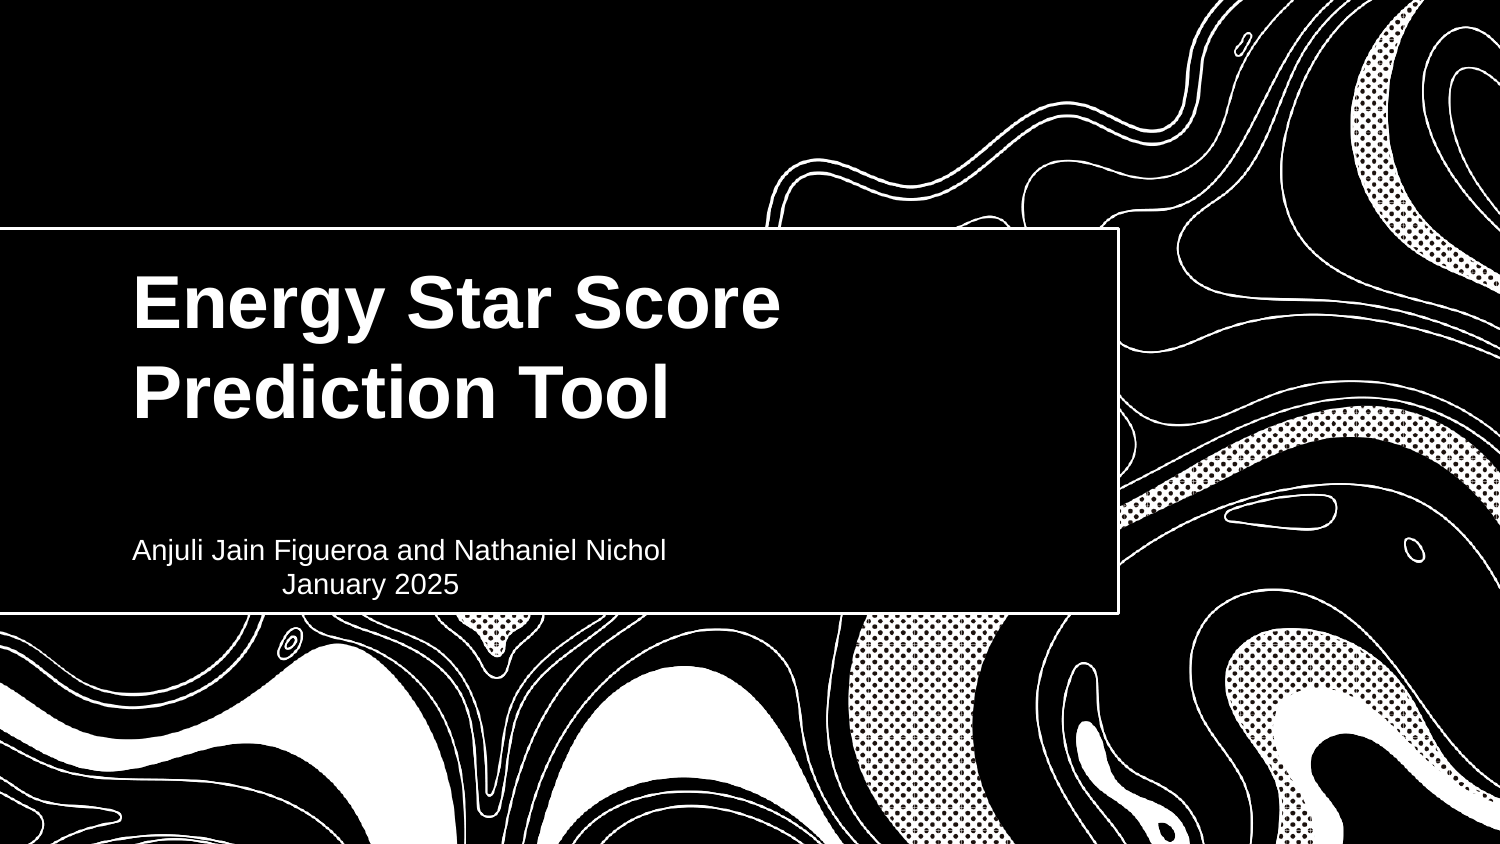

# Energy Star Score Prediction Tool
Anjuli Jain Figueroa and Nathaniel Nichol				January 2025